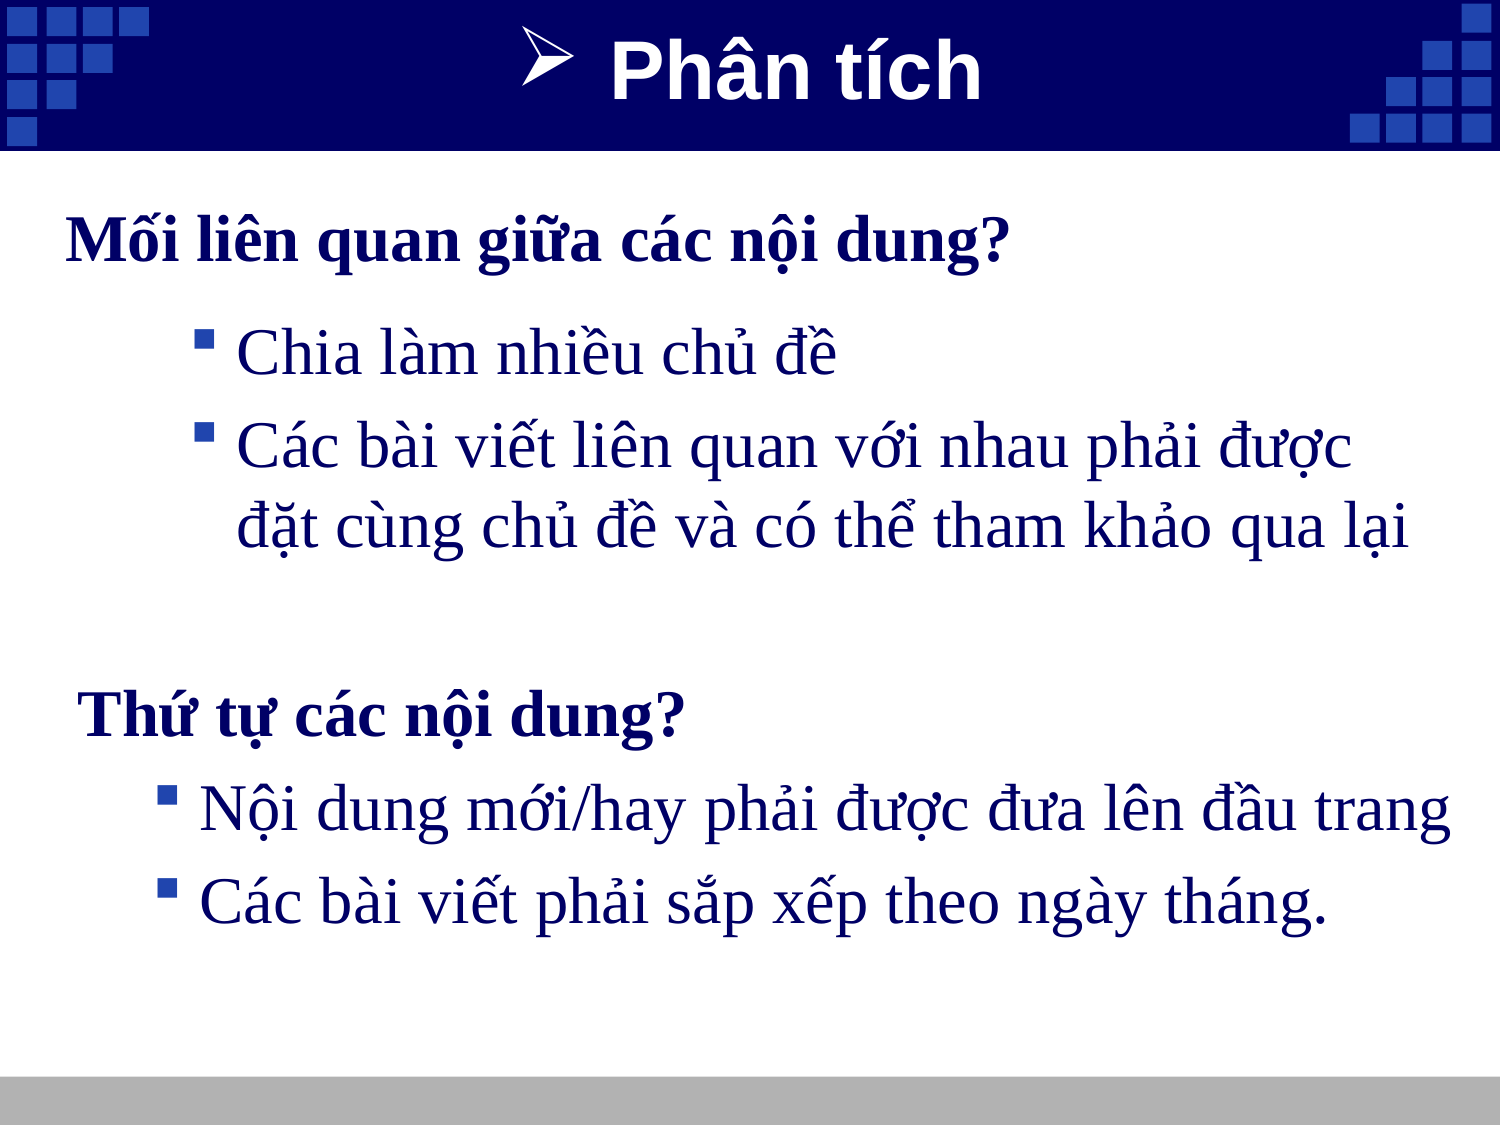

# Phân tích
Mối liên quan giữa các nội dung?
Chia làm nhiều chủ đề
Các bài viết liên quan với nhau phải được đặt cùng chủ đề và có thể tham khảo qua lại

Thứ tự các nội dung?
Nội dung mới/hay phải được đưa lên đầu trang
Các bài viết phải sắp xếp theo ngày tháng.